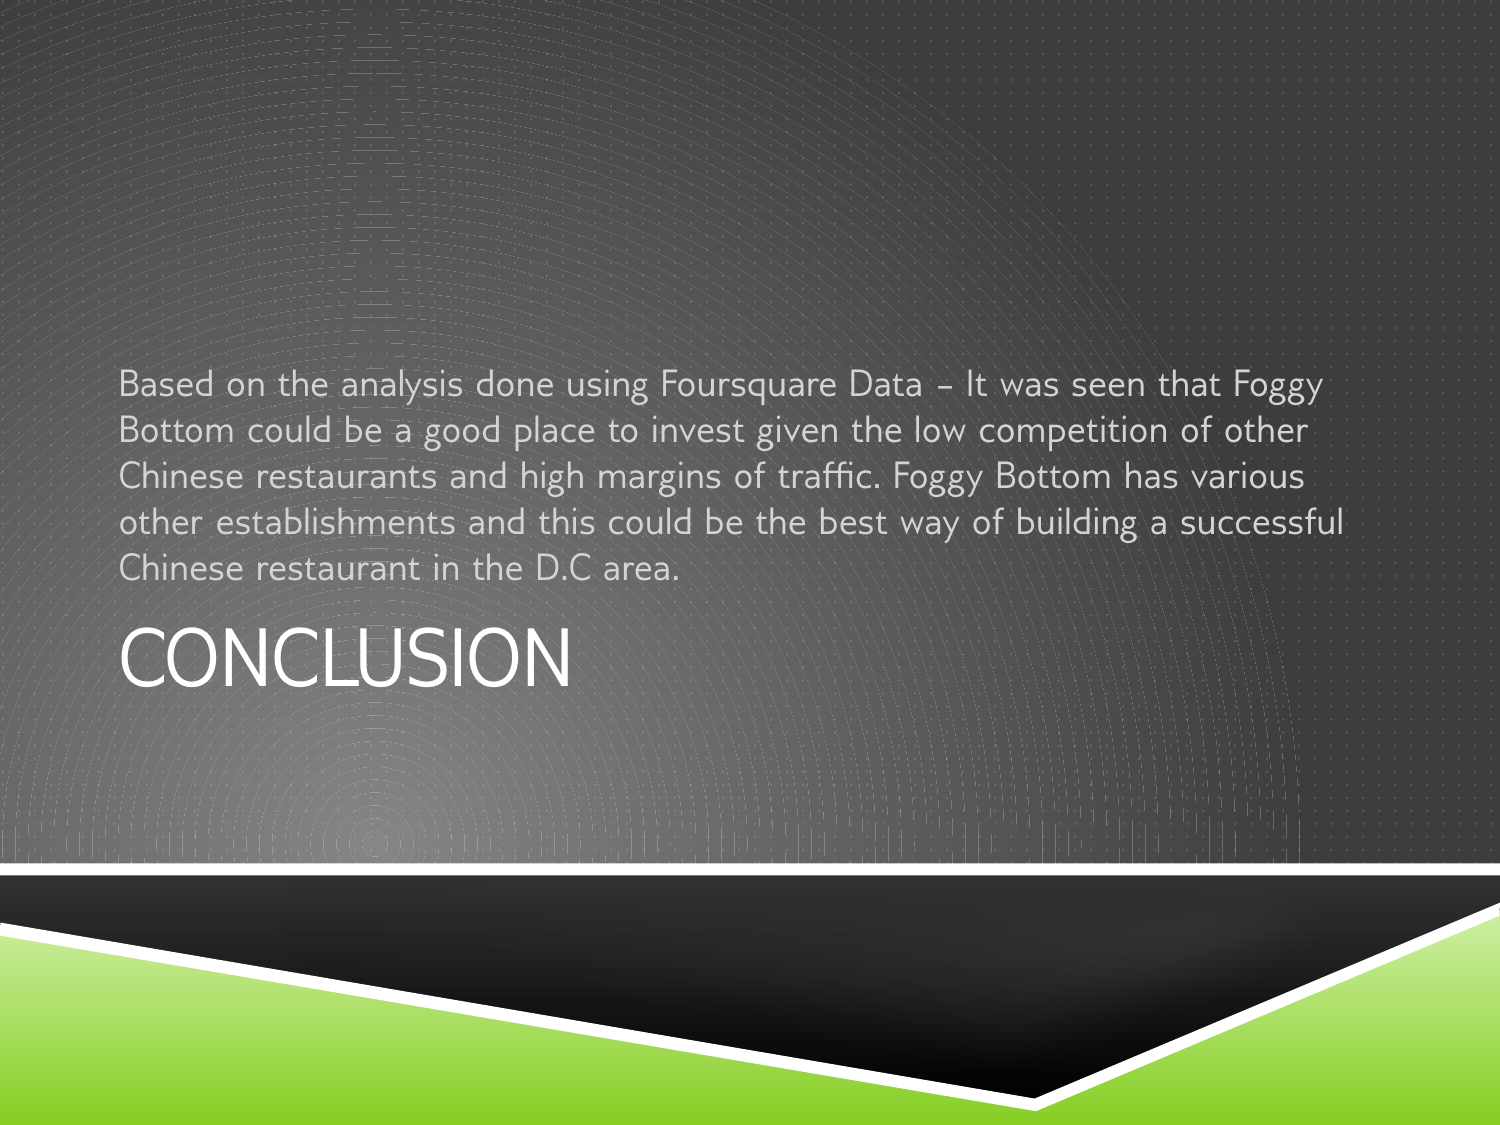

Based on the analysis done using Foursquare Data – It was seen that Foggy Bottom could be a good place to invest given the low competition of other Chinese restaurants and high margins of traffic. Foggy Bottom has various other establishments and this could be the best way of building a successful Chinese restaurant in the D.C area.
# Conclusion